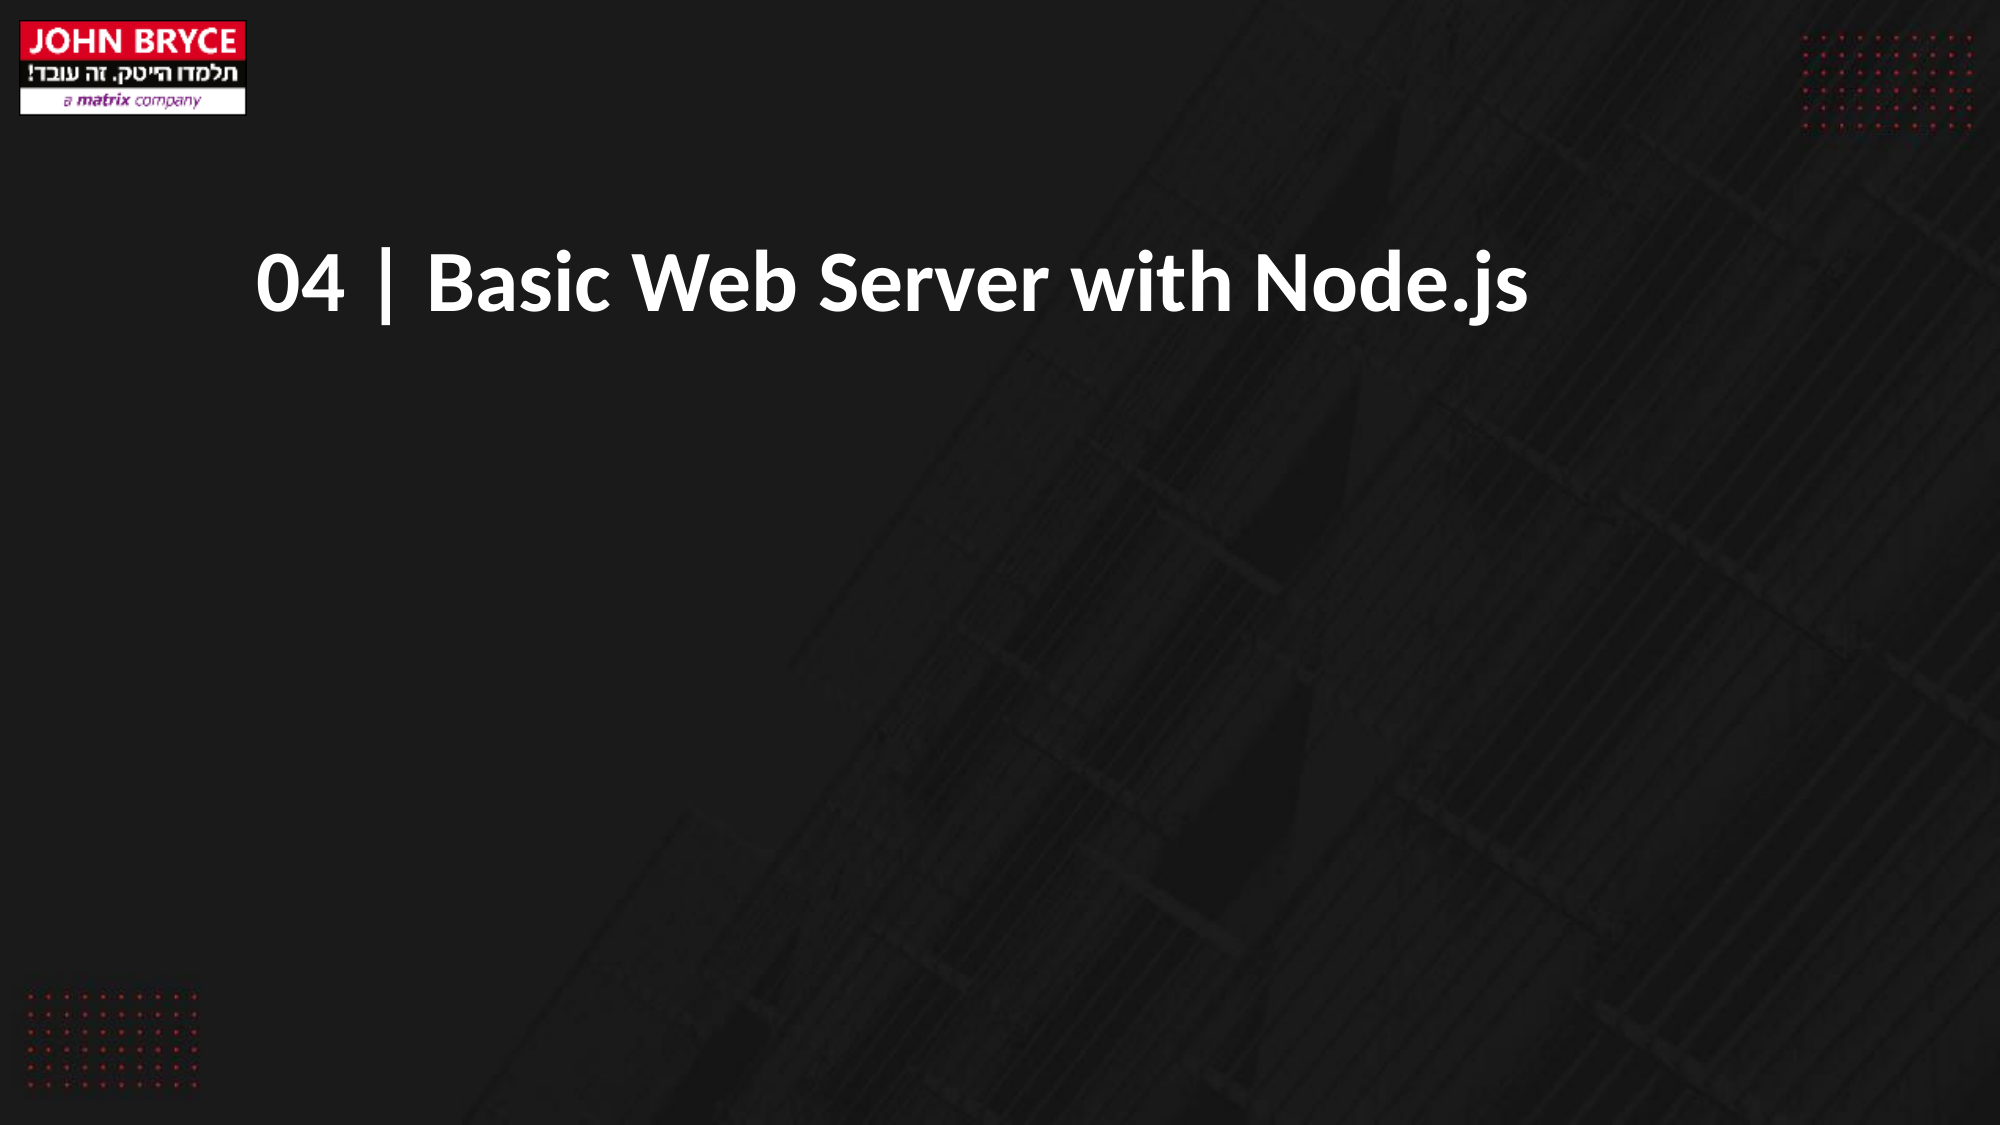

04 | Basic Web Server with Node.js